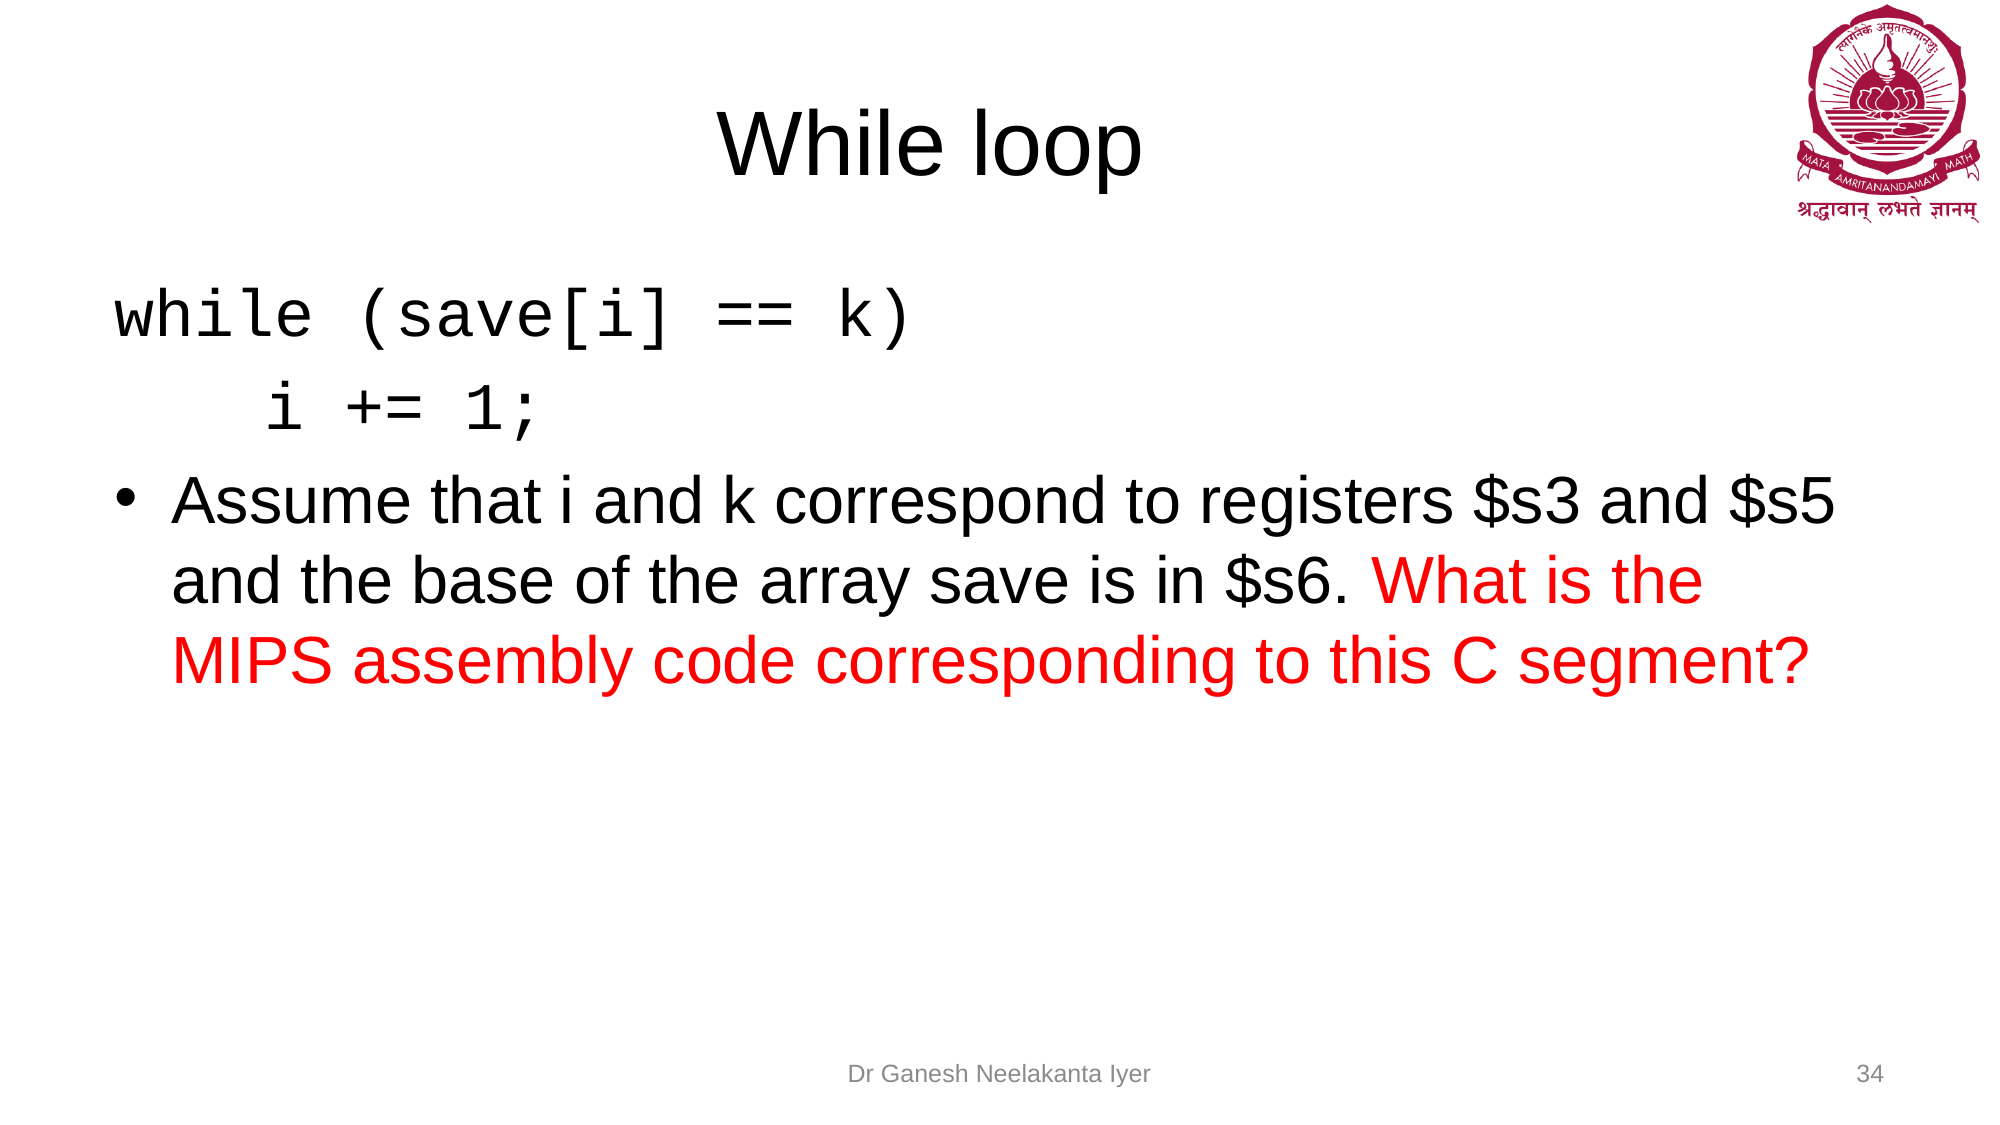

# While loop
while (save[i] == k)
	i += 1;
Assume that i and k correspond to registers $s3 and $s5 and the base of the array save is in $s6. What is the MIPS assembly code corresponding to this C segment?
Dr Ganesh Neelakanta Iyer
34